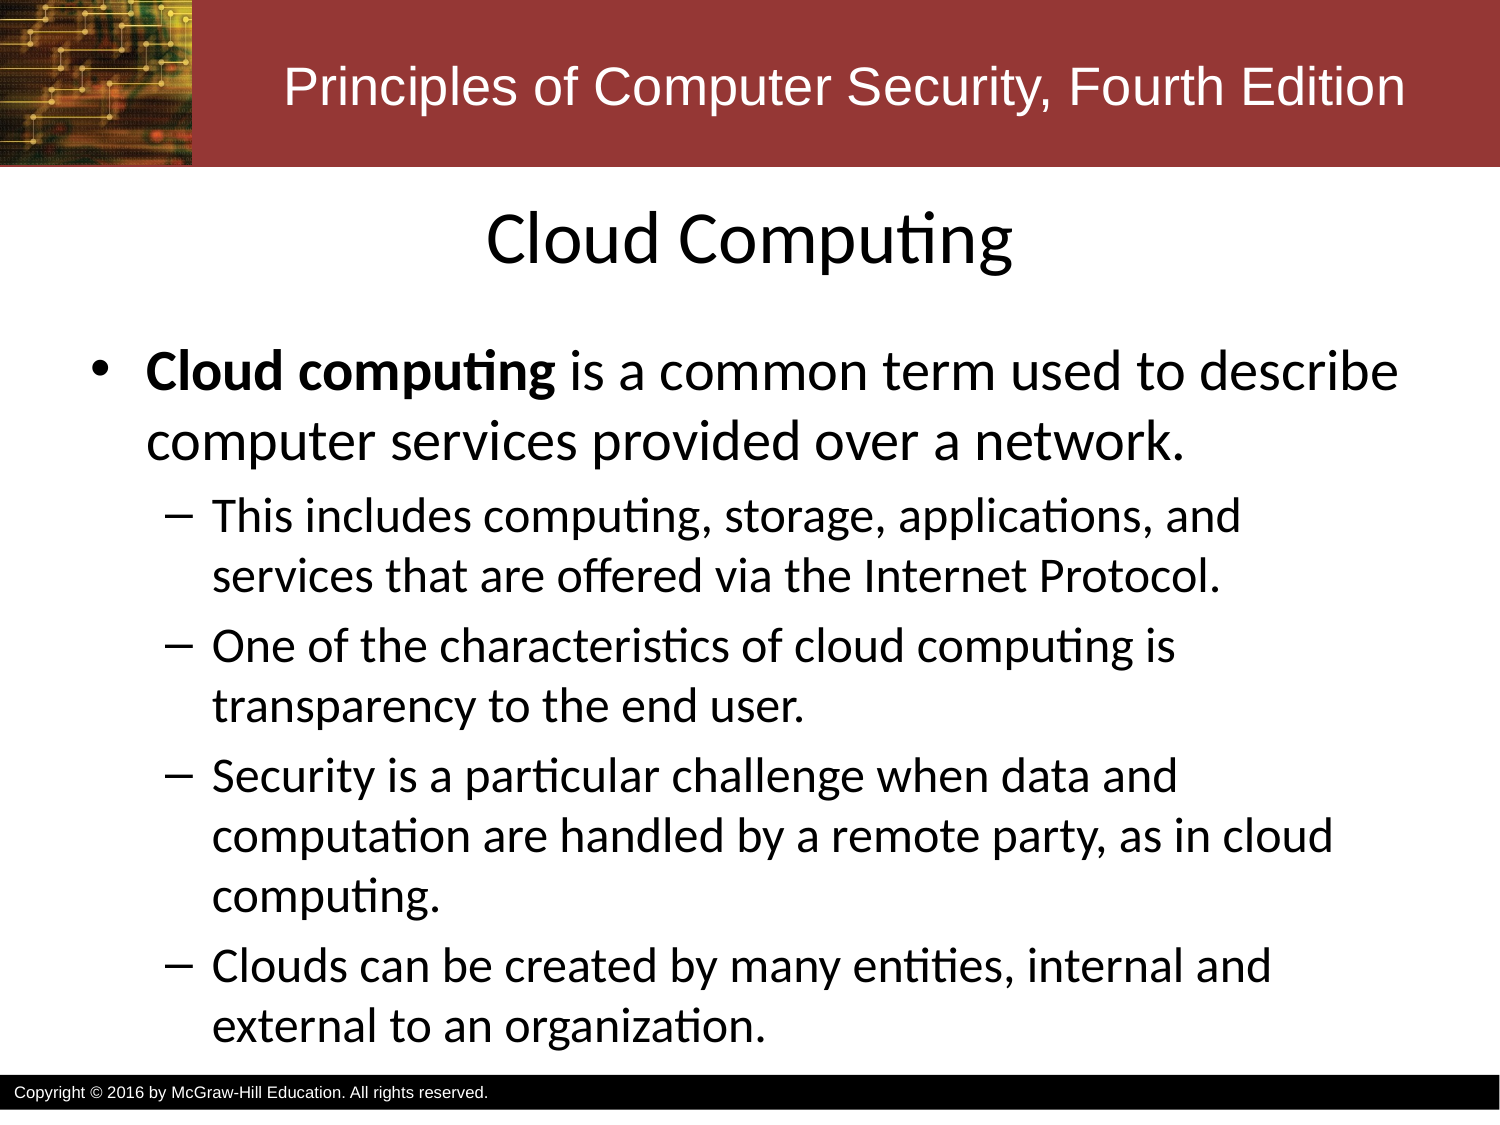

# Cloud Computing
Cloud computing is a common term used to describe computer services provided over a network.
This includes computing, storage, applications, and services that are offered via the Internet Protocol.
One of the characteristics of cloud computing is transparency to the end user.
Security is a particular challenge when data and computation are handled by a remote party, as in cloud computing.
Clouds can be created by many entities, internal and external to an organization.